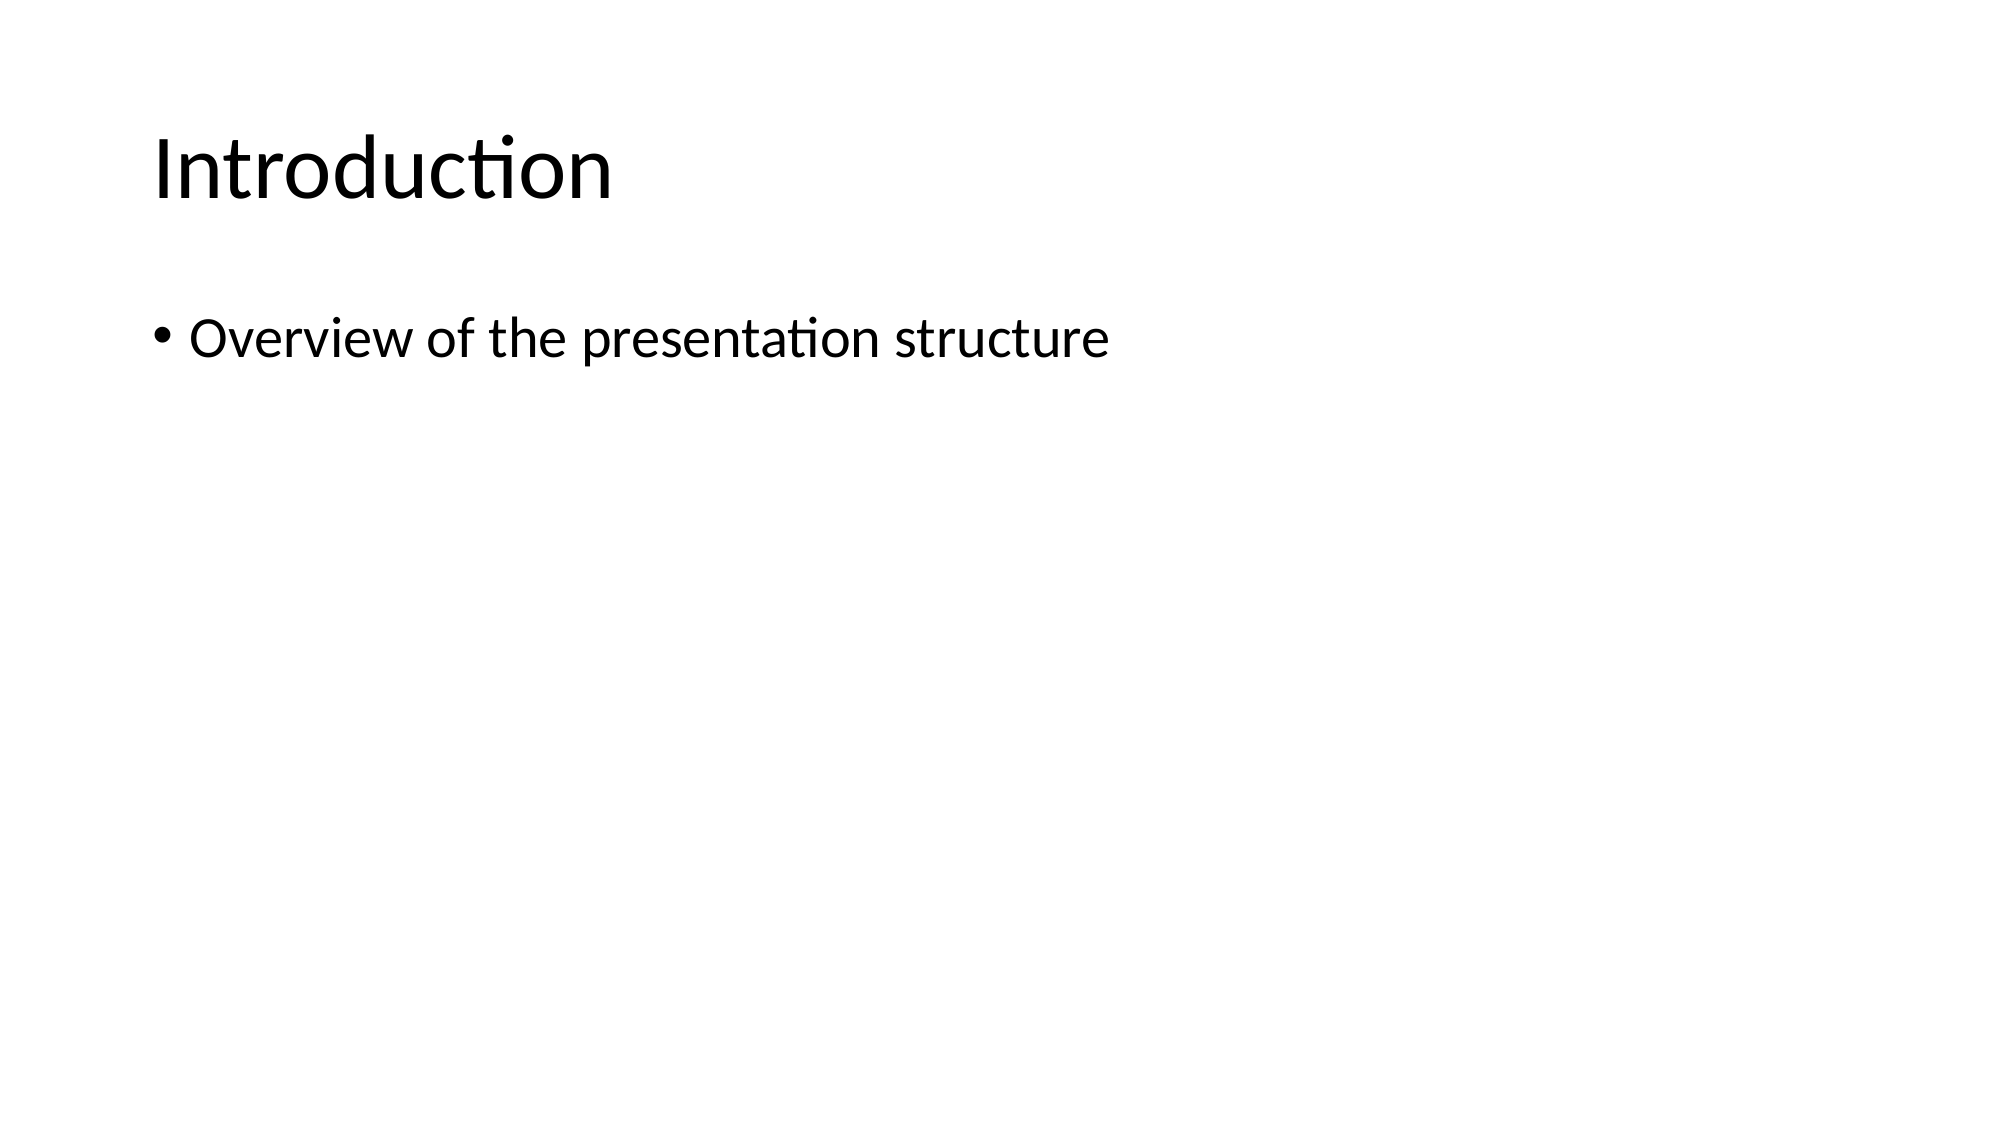

# Introduction
Overview of the presentation structure